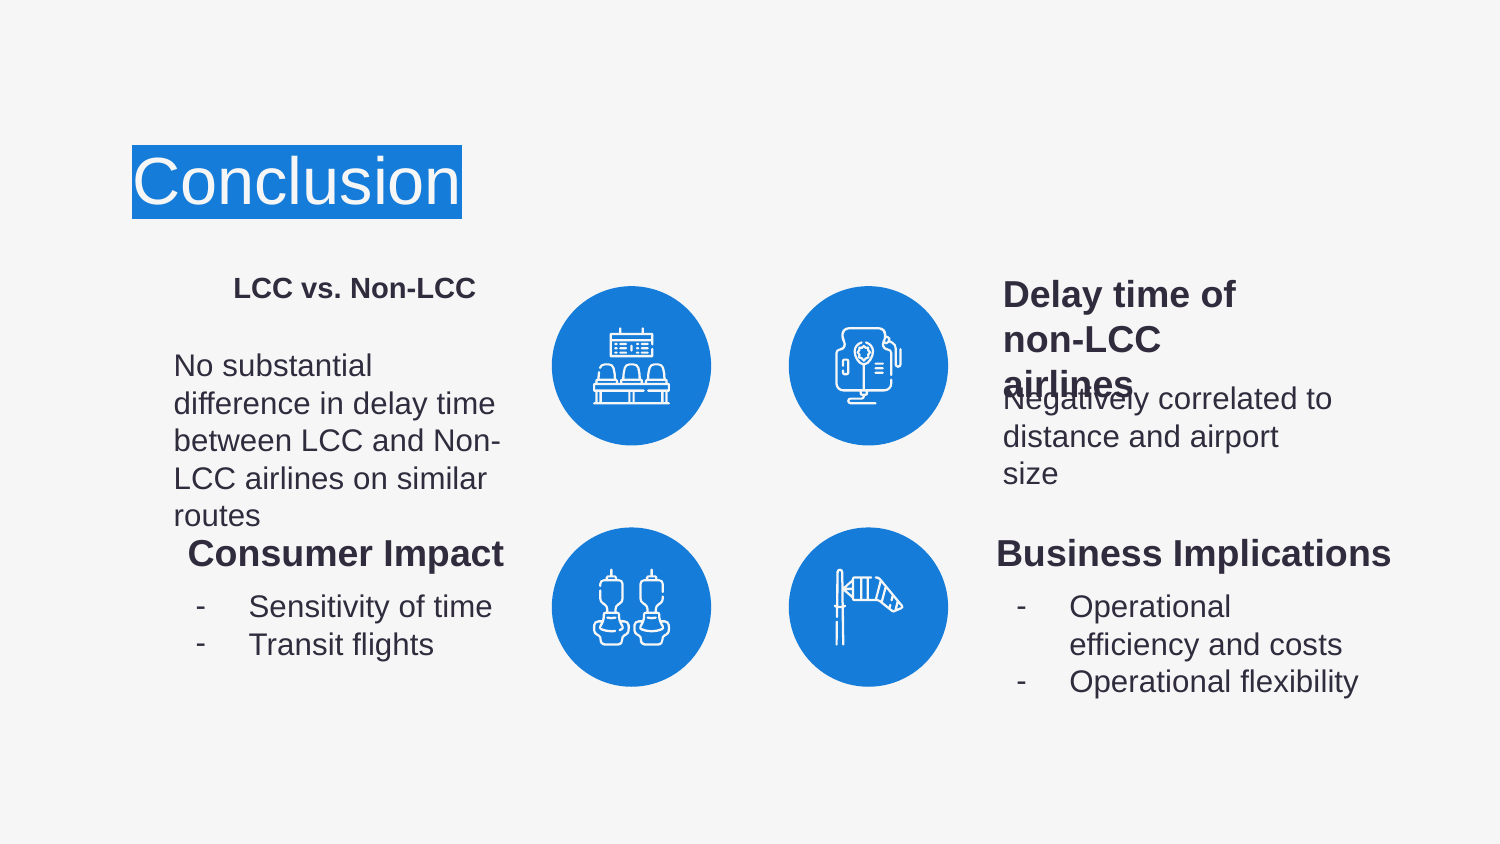

# Conclusion
LCC vs. Non-LCC
Delay time of non-LCC airlines

No substantial difference in delay time between LCC and Non-LCC airlines on similar routes
Negatively correlated to distance and airport size
Consumer Impact
Business Implications

Sensitivity of time
Transit flights
Operational efficiency and costs
Operational flexibility
The Sun is the star at the center of the Solar System
Earth is the beautiful planet where we all live together
Despite being red, Mars is actually a cold place
Saturn is the second largest planet in the Solar System